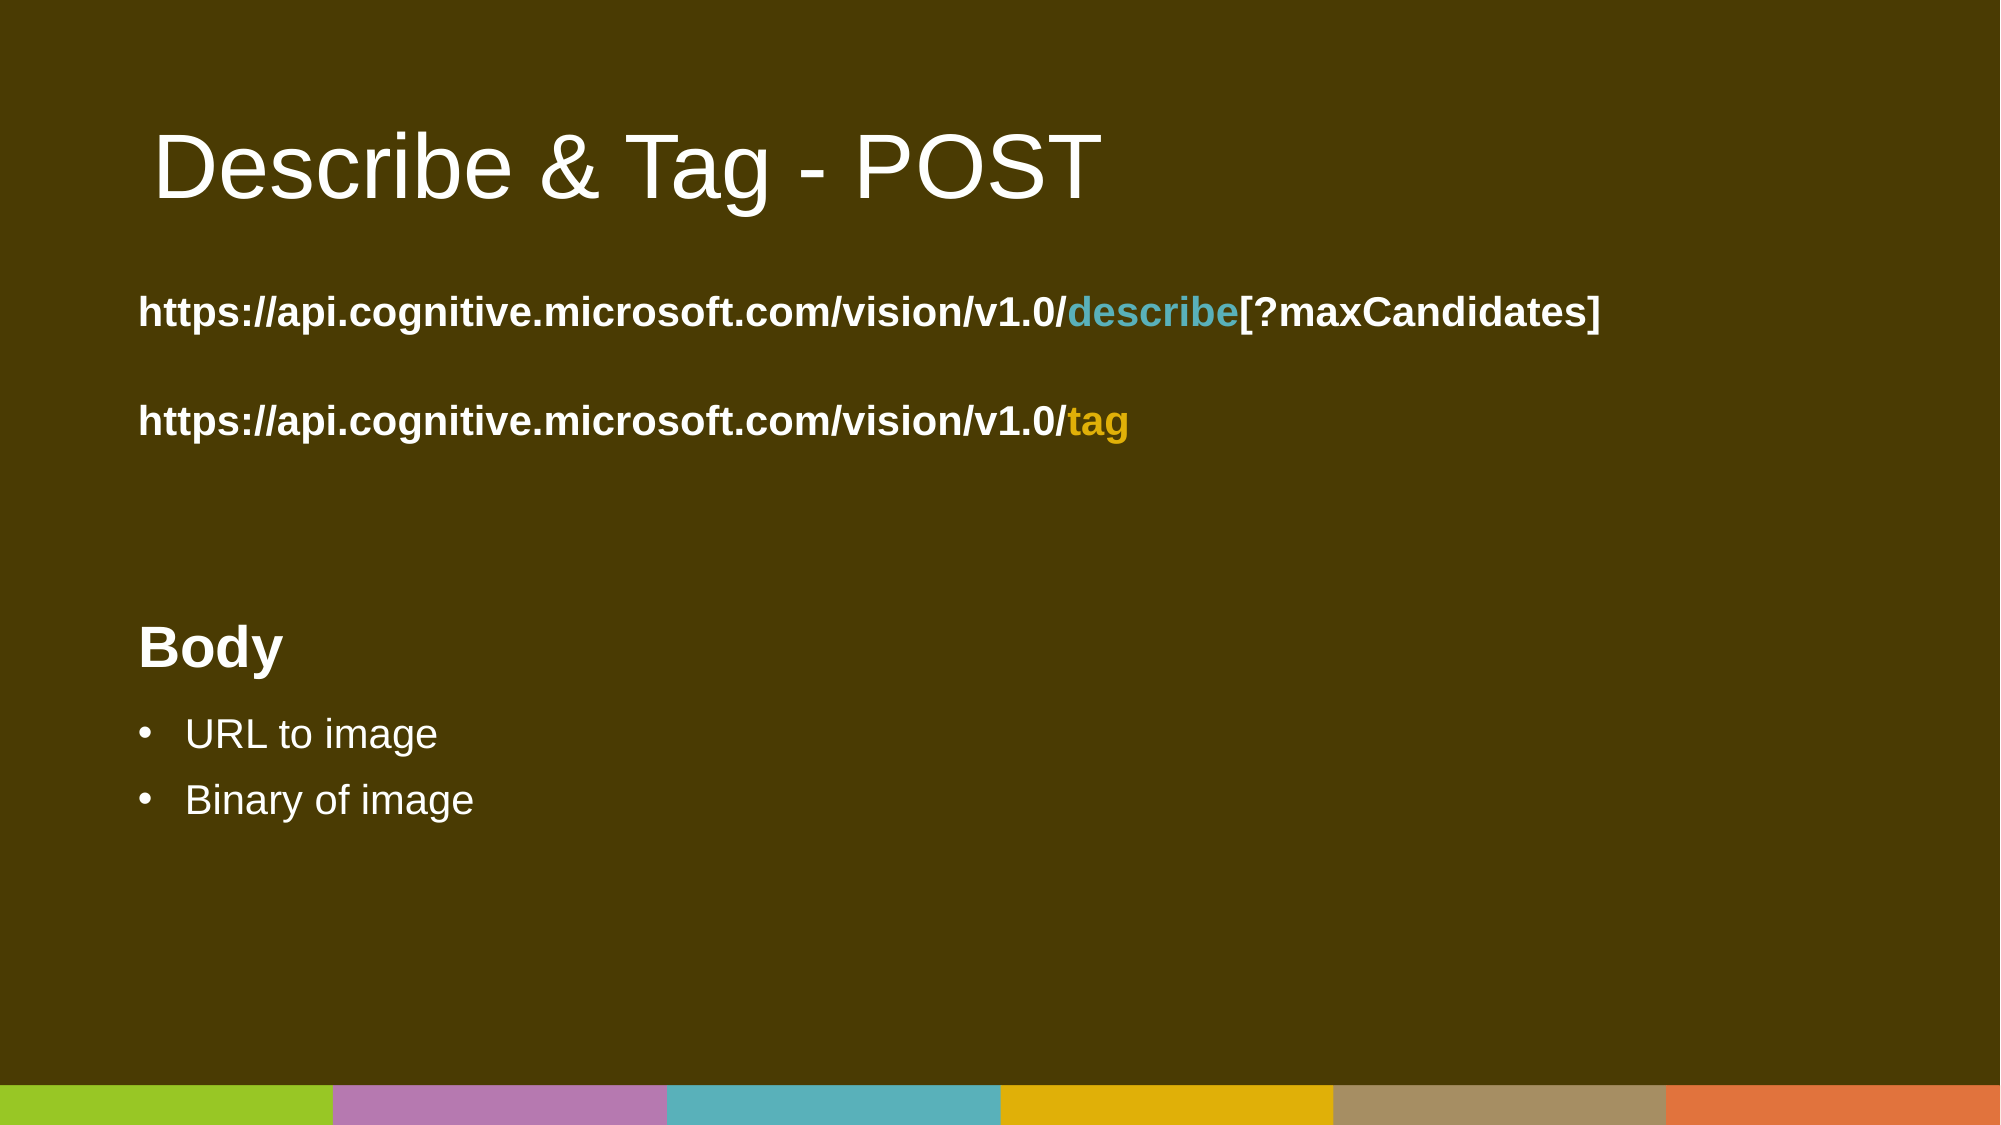

# Describe & Tag - POST
https://api.cognitive.microsoft.com/vision/v1.0/describe[?maxCandidates]
https://api.cognitive.microsoft.com/vision/v1.0/tag
Body
URL to image
Binary of image